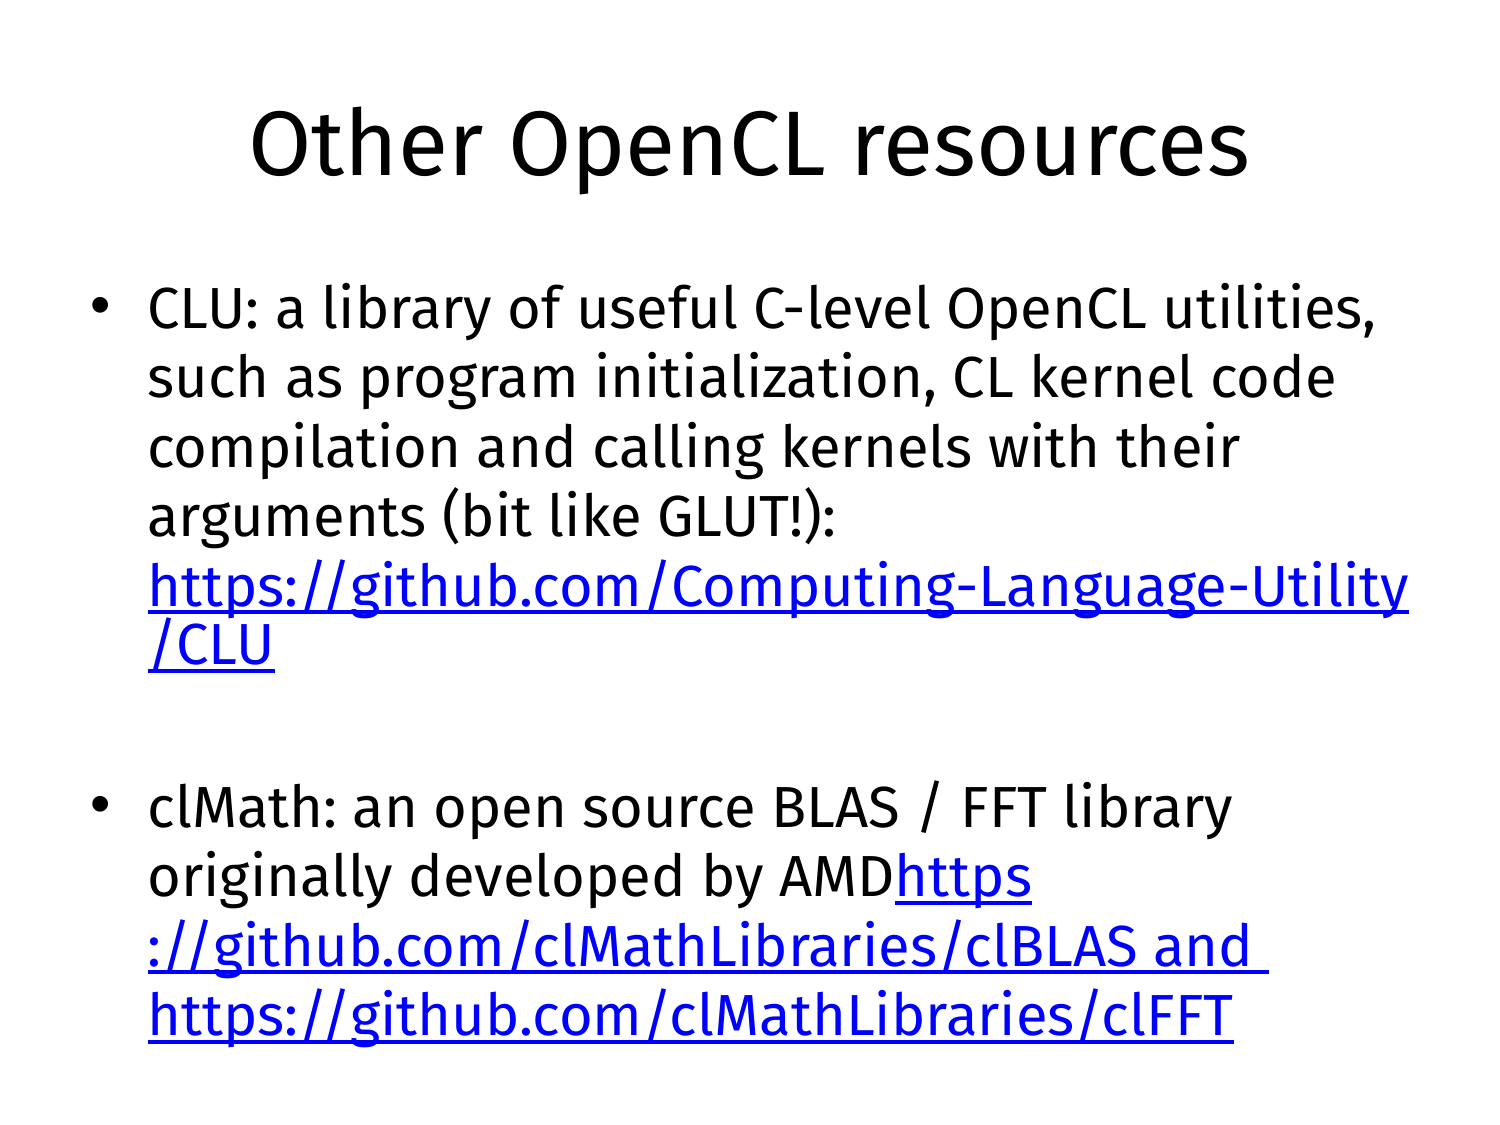

# Other OpenCL resources
CLU: a library of useful C-level OpenCL utilities, such as program initialization, CL kernel code compilation and calling kernels with their arguments (bit like GLUT!):https://github.com/Computing-Language-Utility/CLU

clMath: an open source BLAS / FFT library originally developed by AMDhttps://github.com/clMathLibraries/clBLAS and https://github.com/clMathLibraries/clFFT